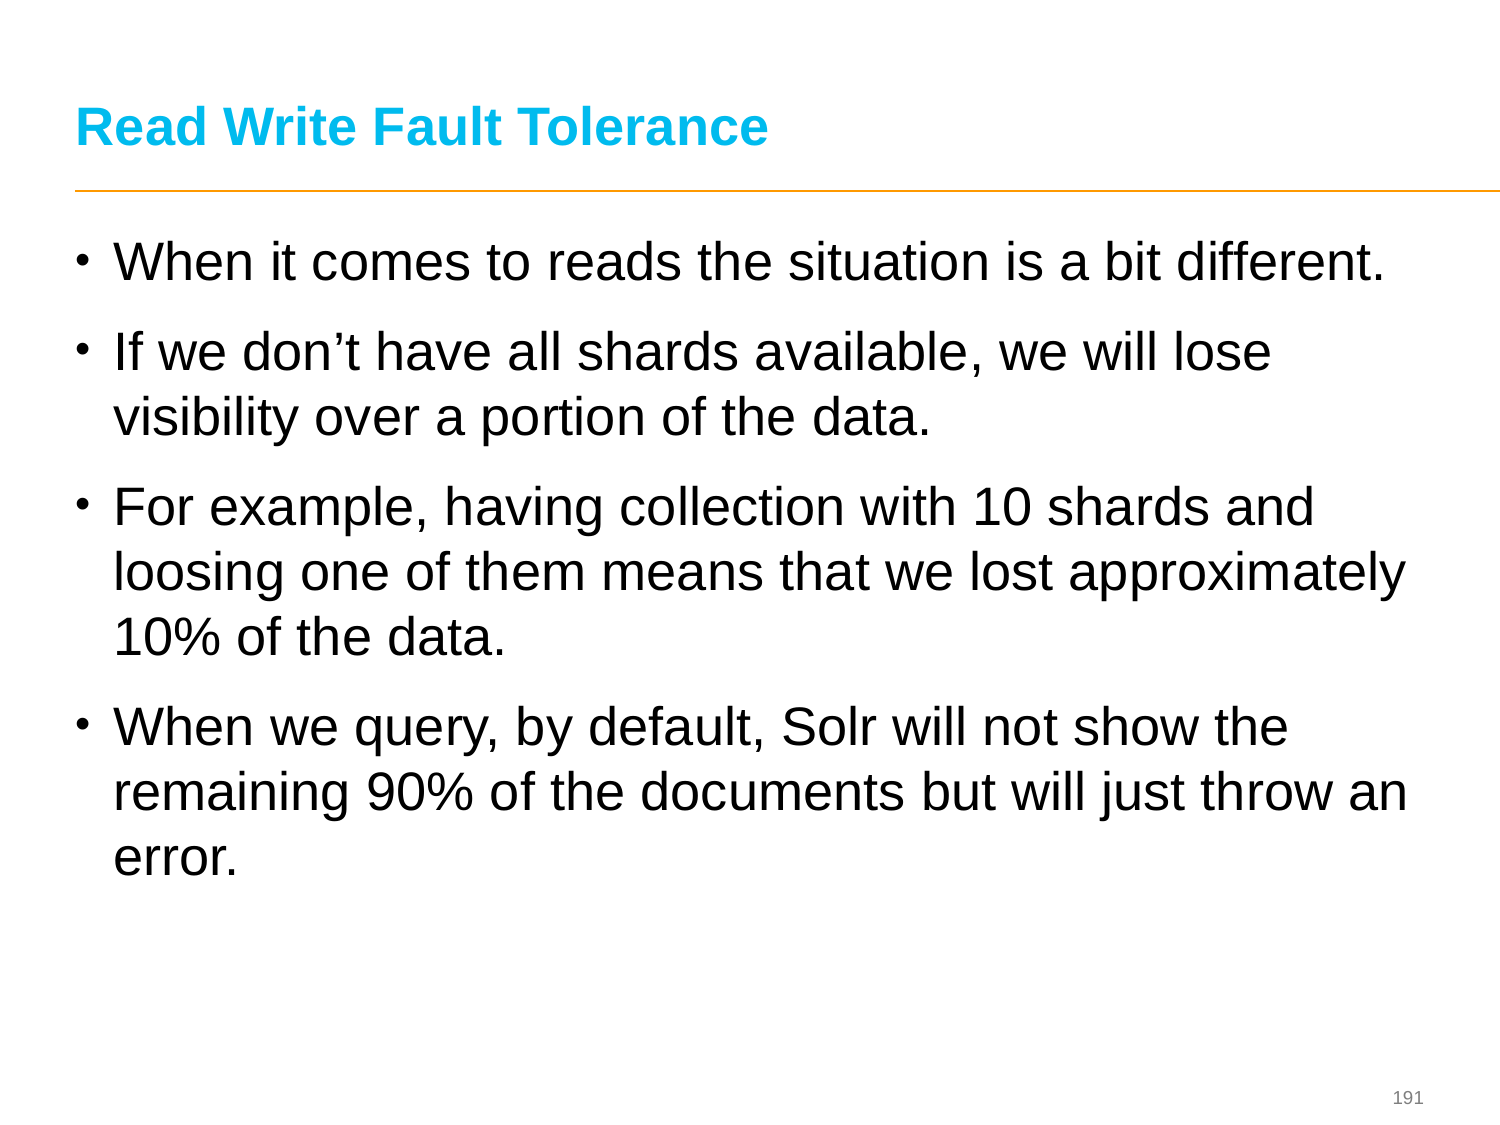

# Read Write Fault Tolerance
When it comes to reads the situation is a bit different.
If we don’t have all shards available, we will lose visibility over a portion of the data.
For example, having collection with 10 shards and loosing one of them means that we lost approximately 10% of the data.
When we query, by default, Solr will not show the remaining 90% of the documents but will just throw an error.